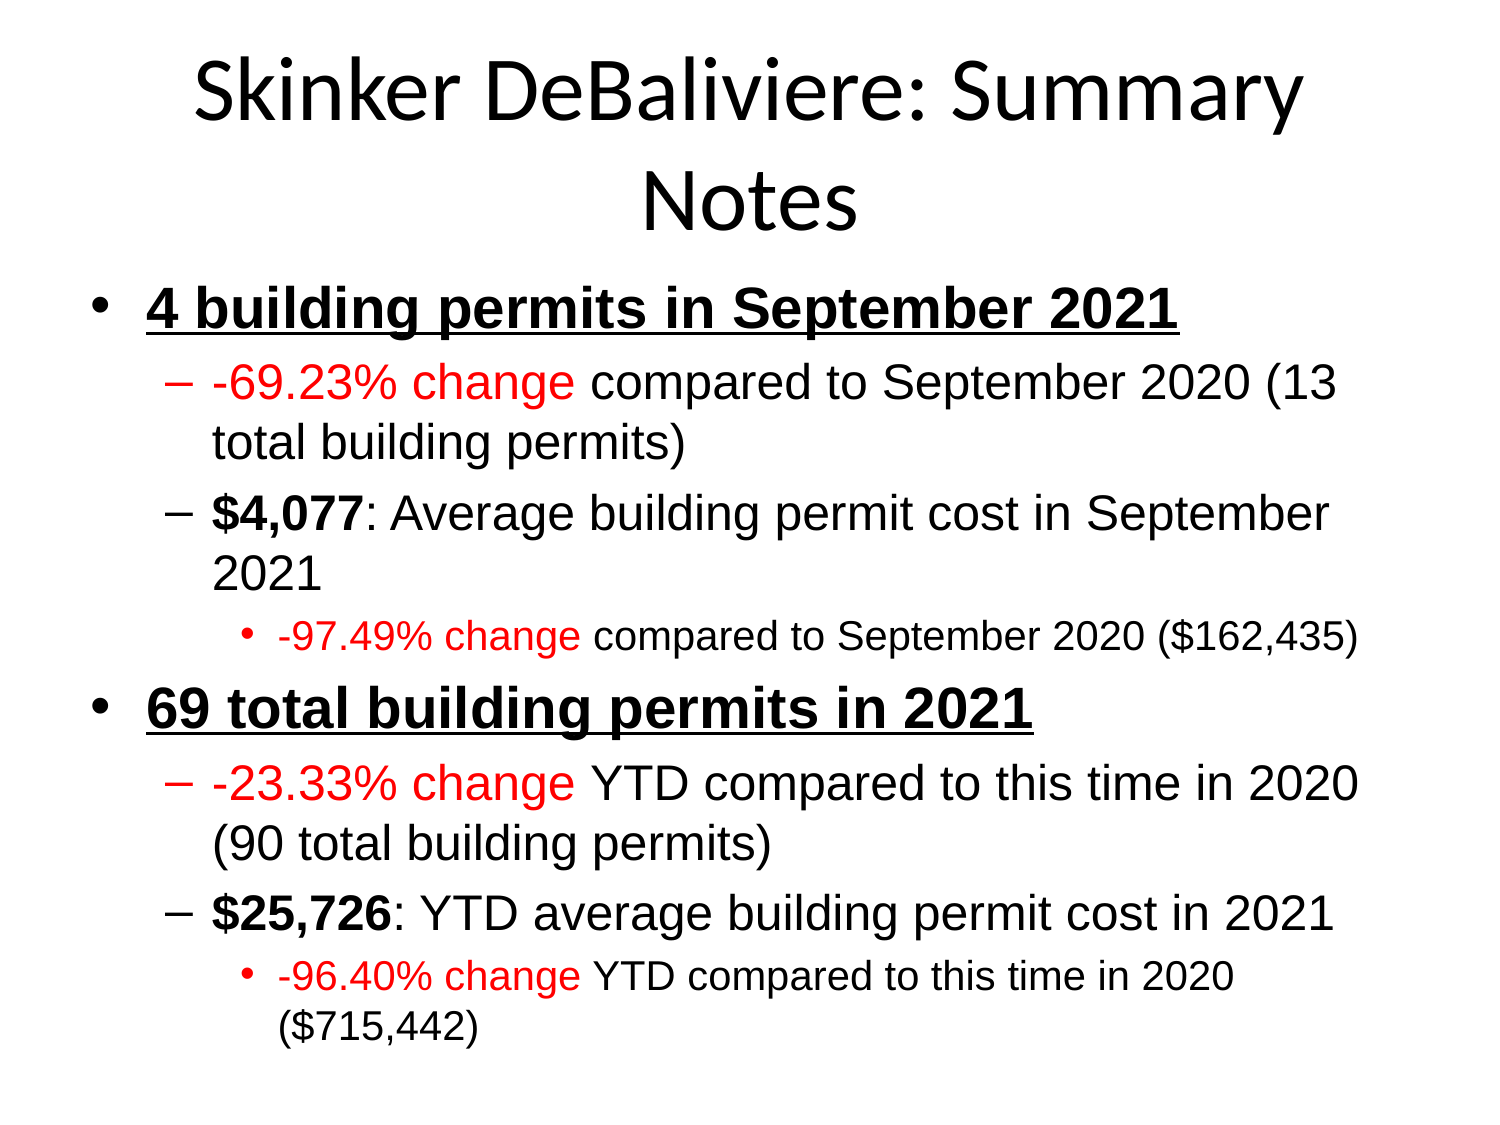

# Skinker DeBaliviere: Summary Notes
4 building permits in September 2021
-69.23% change compared to September 2020 (13 total building permits)
$4,077: Average building permit cost in September 2021
-97.49% change compared to September 2020 ($162,435)
69 total building permits in 2021
-23.33% change YTD compared to this time in 2020 (90 total building permits)
$25,726: YTD average building permit cost in 2021
-96.40% change YTD compared to this time in 2020 ($715,442)